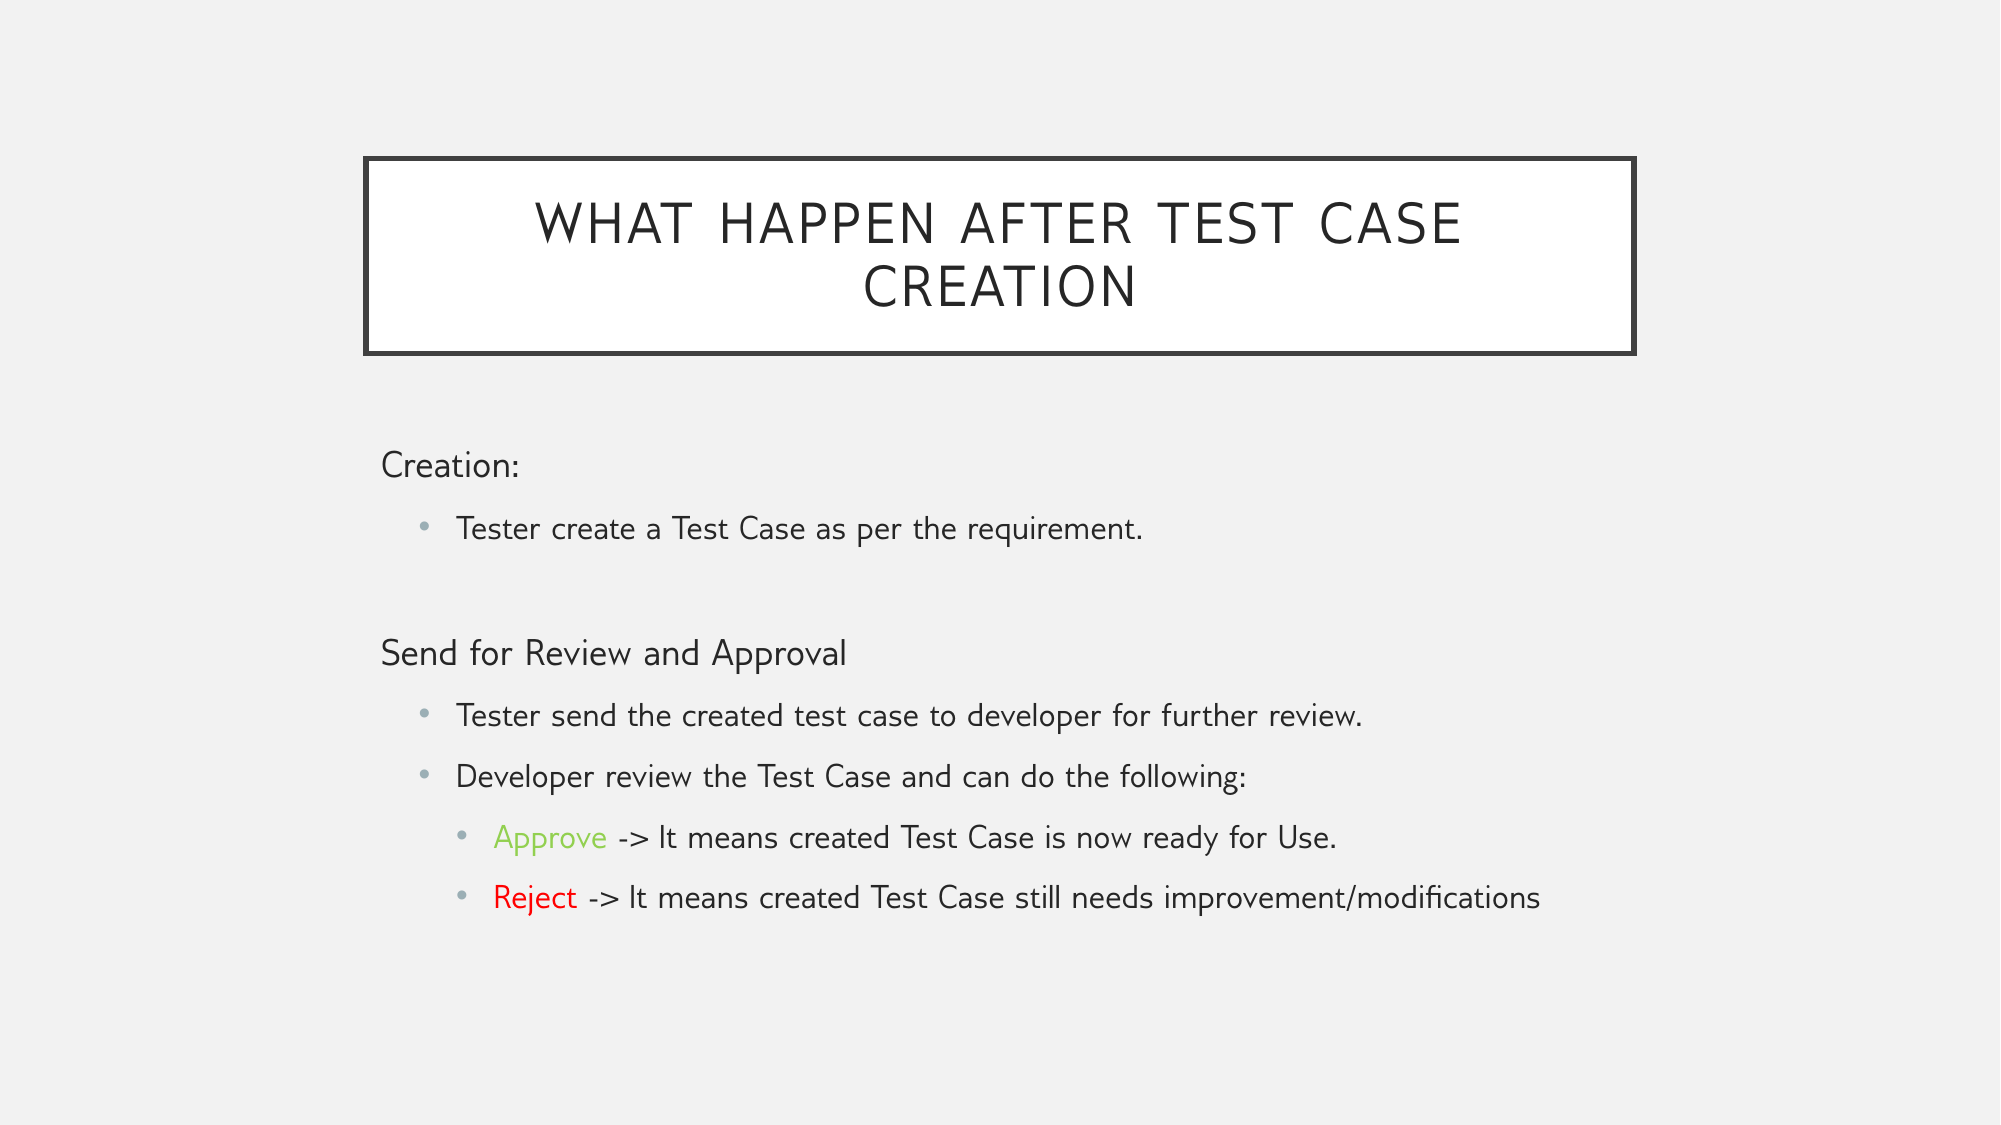

# What happen after test case creation
Creation:
Tester create a Test Case as per the requirement.

Send for Review and Approval
Tester send the created test case to developer for further review.
Developer review the Test Case and can do the following:
Approve -> It means created Test Case is now ready for Use.
Reject -> It means created Test Case still needs improvement/modifications